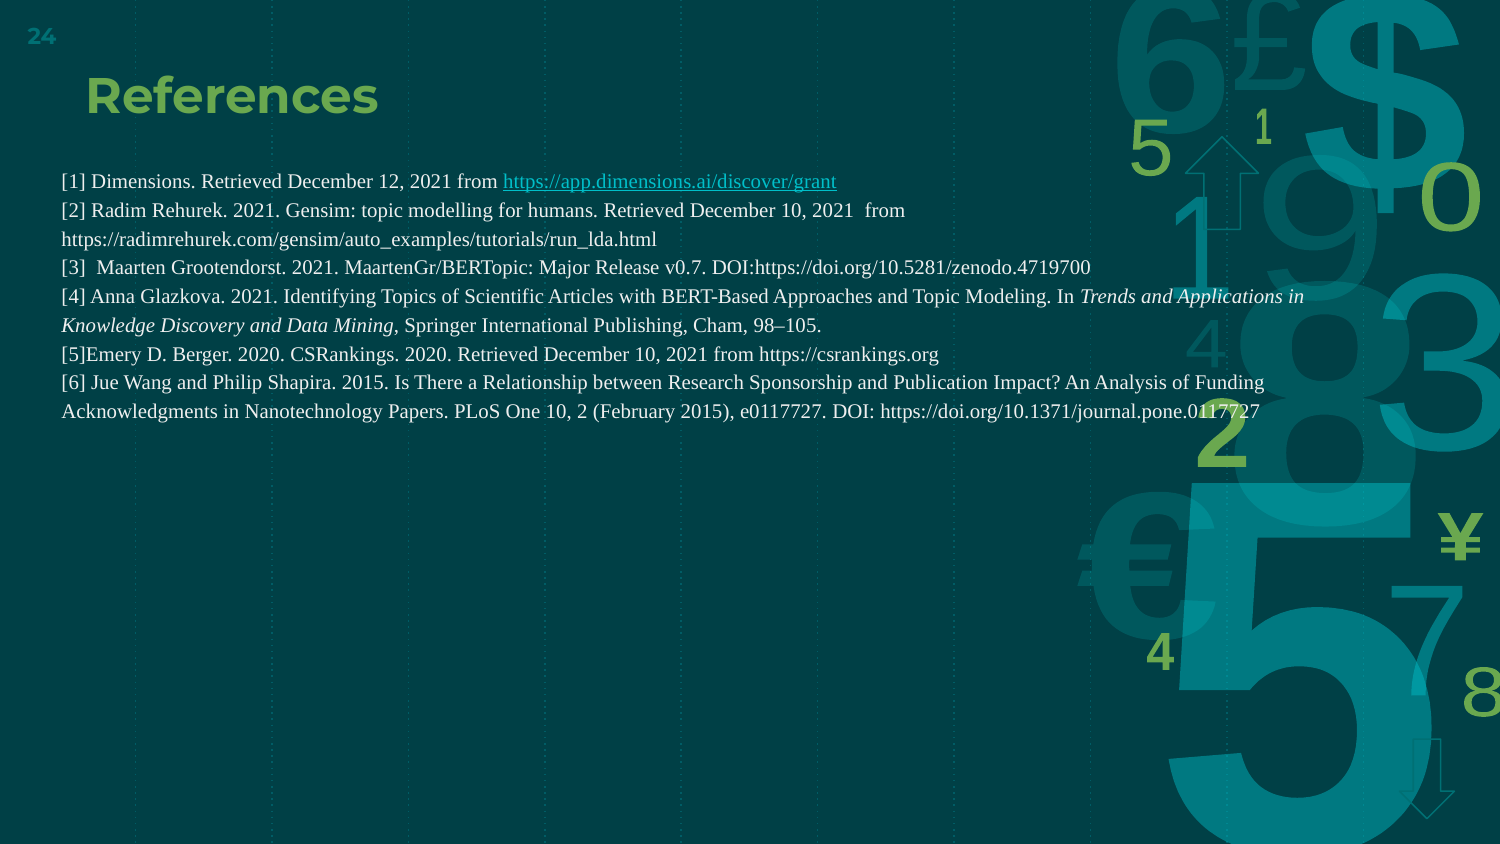

24
# References
[1] Dimensions. Retrieved December 12, 2021 from https://app.dimensions.ai/discover/grant
[2] Radim Rehurek. 2021. Gensim: topic modelling for humans. Retrieved December 10, 2021  from https://radimrehurek.com/gensim/auto_examples/tutorials/run_lda.html
[3]  Maarten Grootendorst. 2021. MaartenGr/BERTopic: Major Release v0.7. DOI:https://doi.org/10.5281/zenodo.4719700
[4] Anna Glazkova. 2021. Identifying Topics of Scientific Articles with BERT-Based Approaches and Topic Modeling. In Trends and Applications in Knowledge Discovery and Data Mining, Springer International Publishing, Cham, 98–105.
[5]Emery D. Berger. 2020. CSRankings. 2020. Retrieved December 10, 2021 from https://csrankings.org
[6] Jue Wang and Philip Shapira. 2015. Is There a Relationship between Research Sponsorship and Publication Impact? An Analysis of Funding Acknowledgments in Nanotechnology Papers. PLoS One 10, 2 (February 2015), e0117727. DOI: https://doi.org/10.1371/journal.pone.0117727